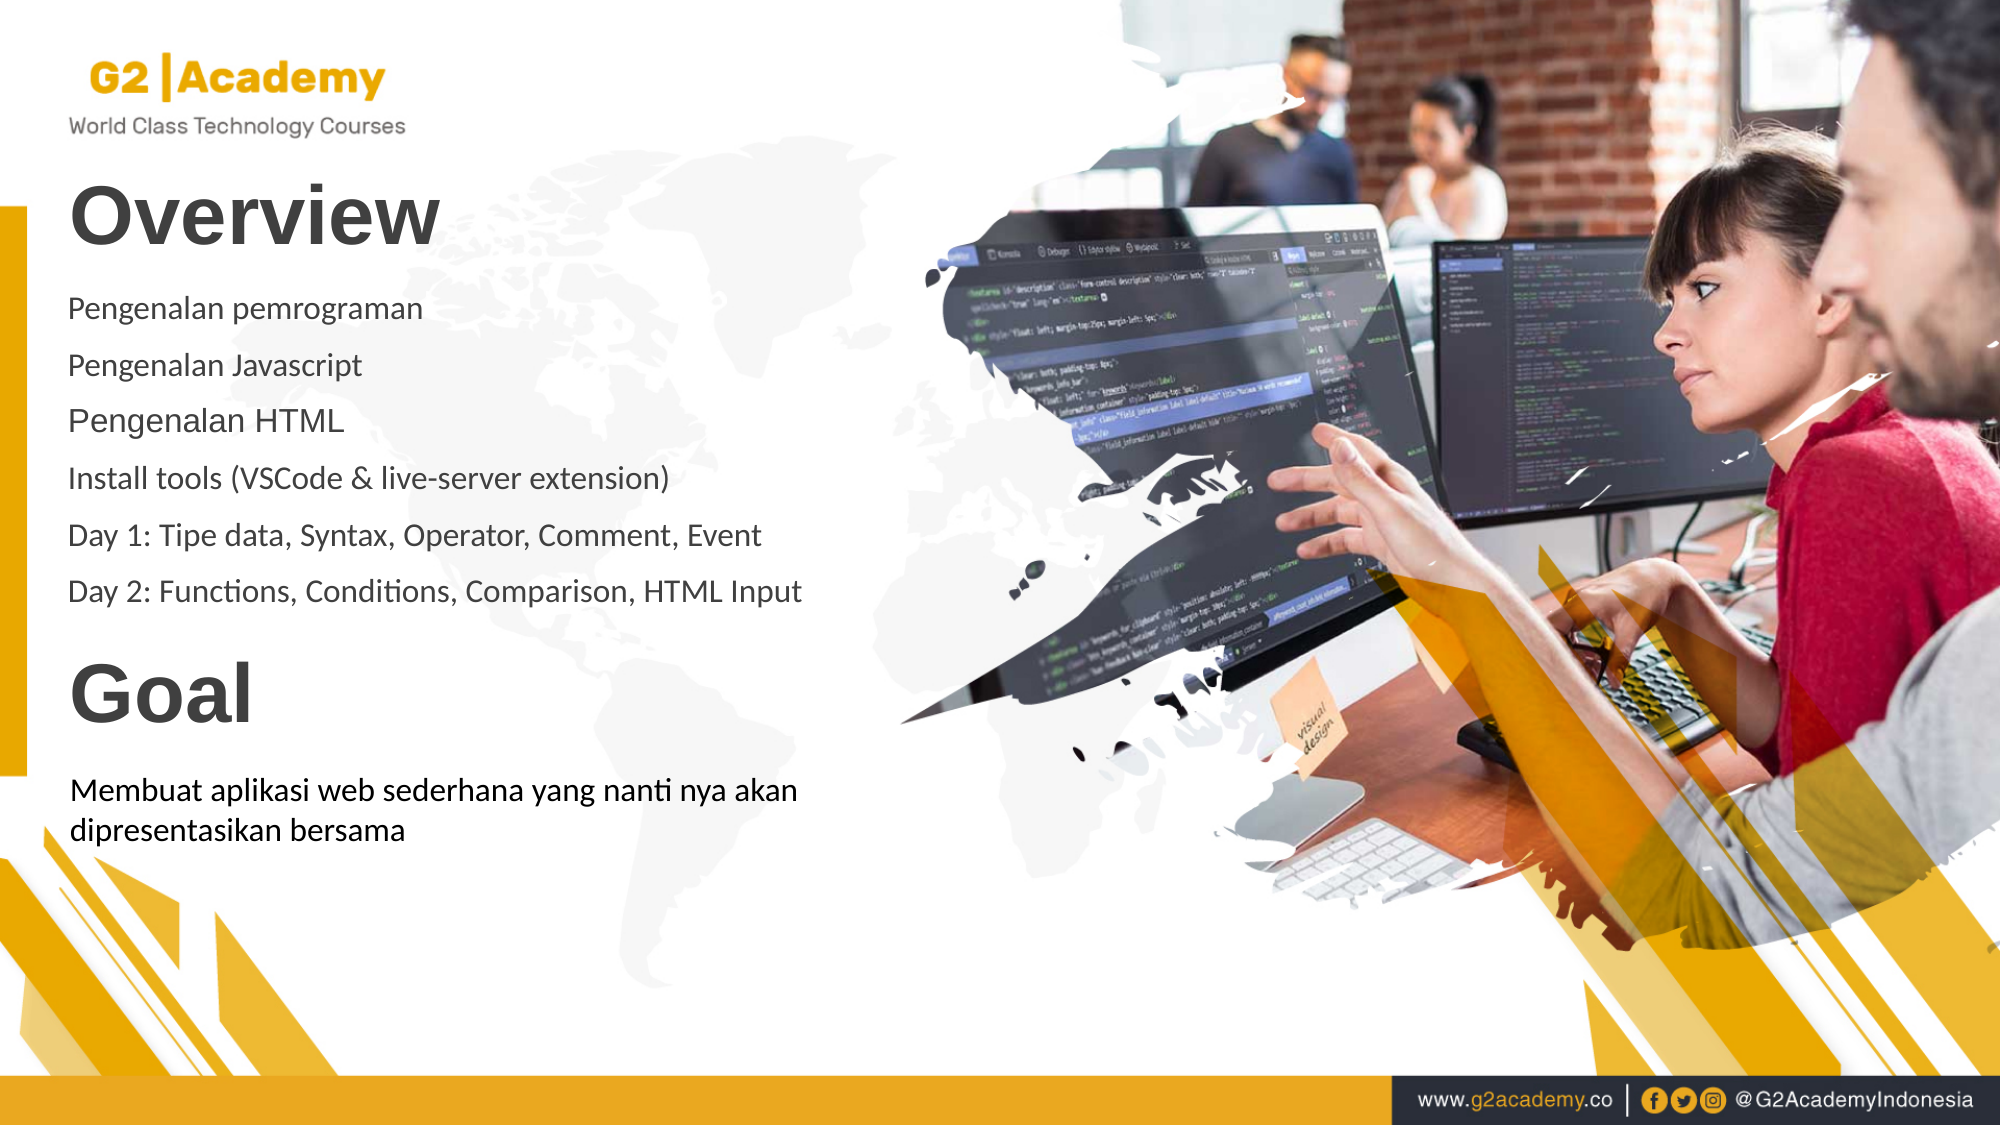

# Overview
Pengenalan pemrograman
Pengenalan Javascript
Pengenalan HTML
Install tools (VSCode & live-server extension)
Day 1: Tipe data, Syntax, Operator, Comment, Event
Day 2: Functions, Conditions, Comparison, HTML Input

Goal
Membuat aplikasi web sederhana yang nanti nya akan dipresentasikan bersama